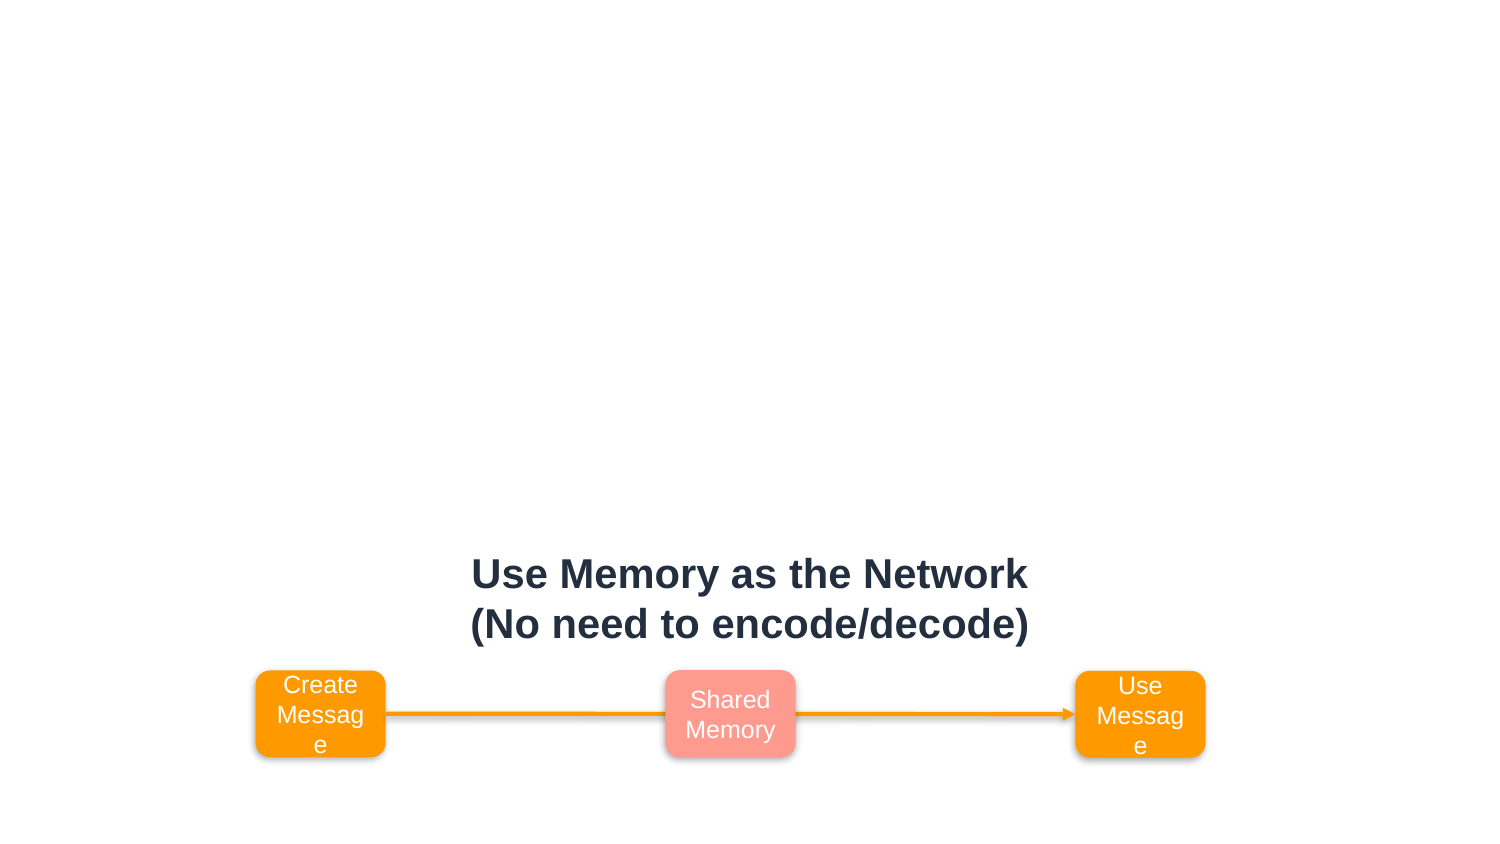

# Use Memory as the Network (No need to encode/decode)
Shared Memory
Create
Message
Use
Message